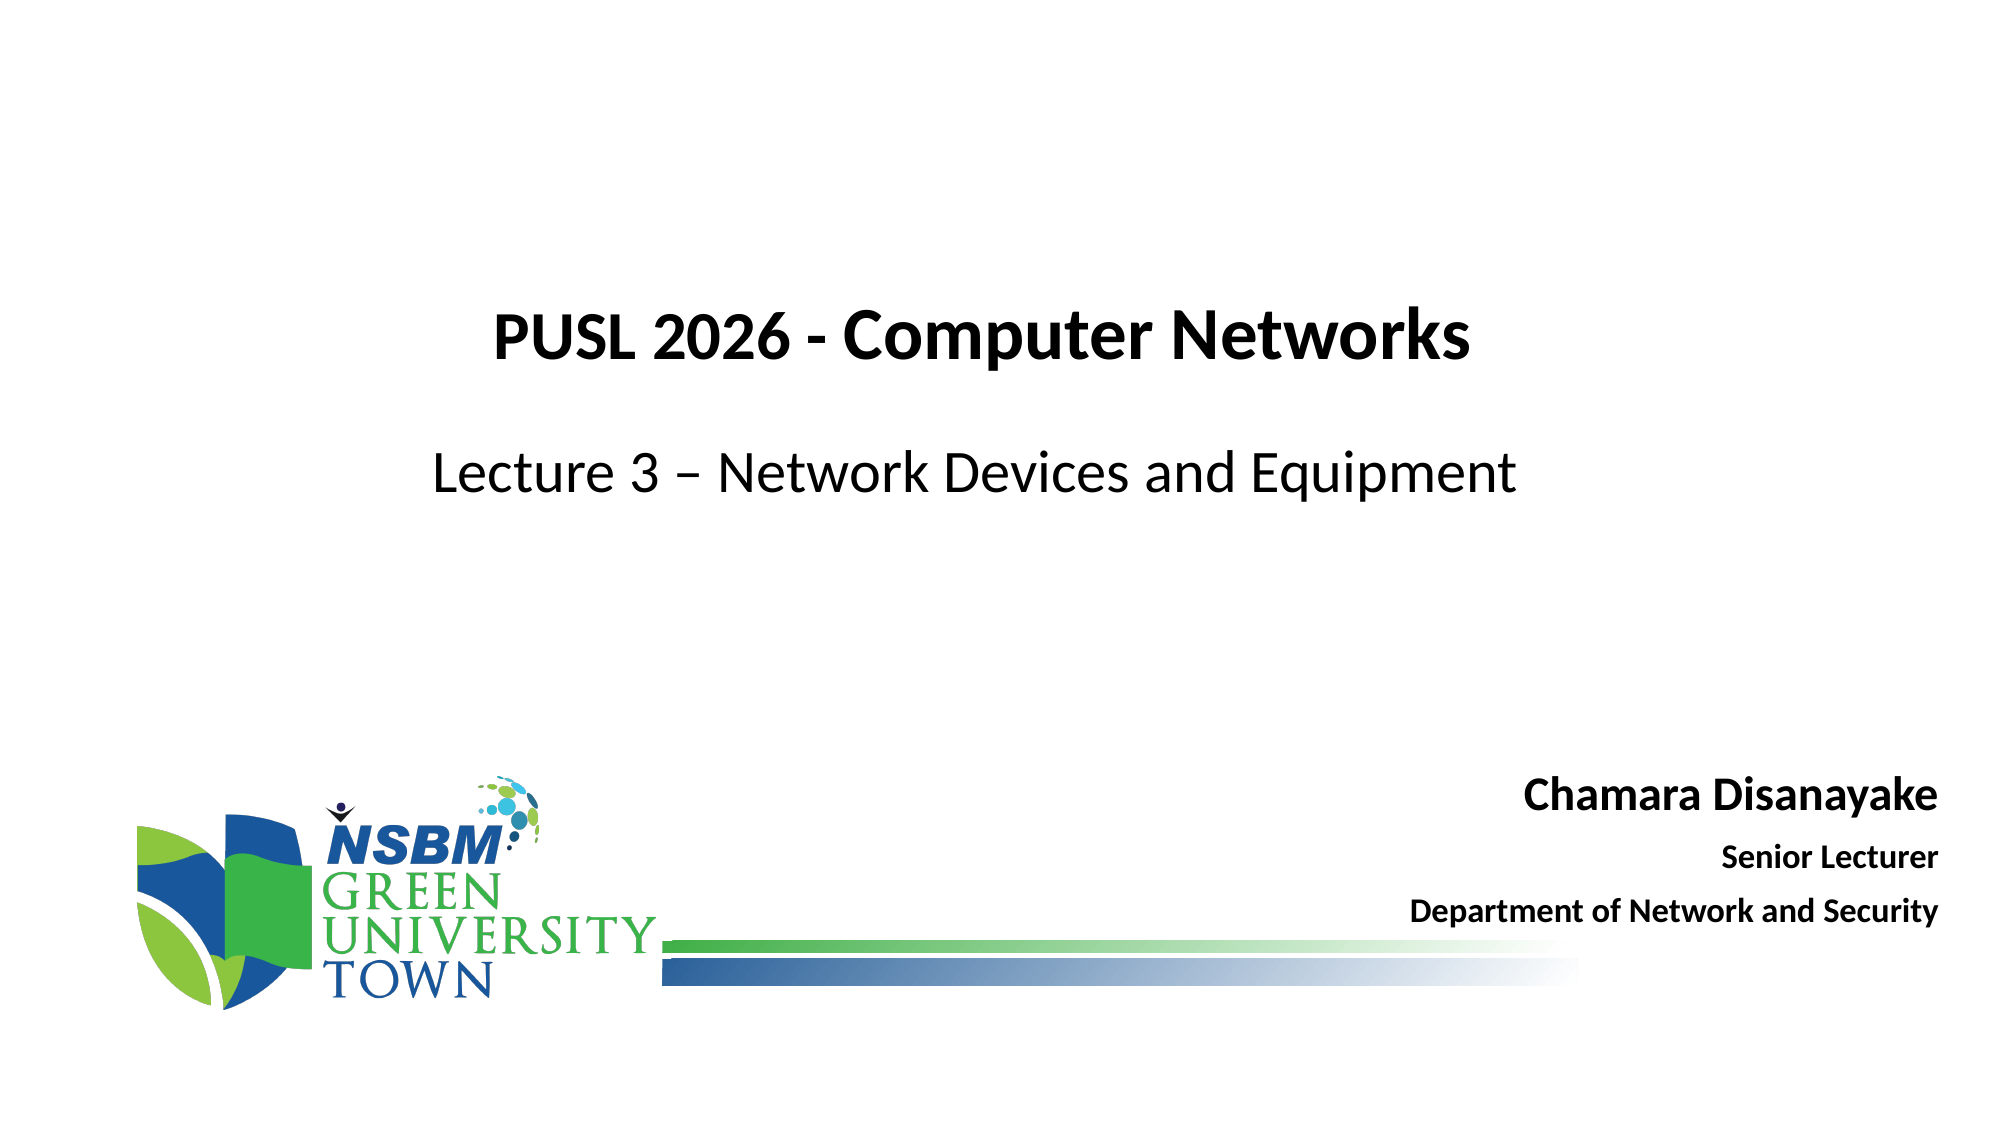

PUSL 2026 - Computer Networks

Lecture 3 – Network Devices and Equipment
Chamara Disanayake
Senior Lecturer
Department of Network and Security